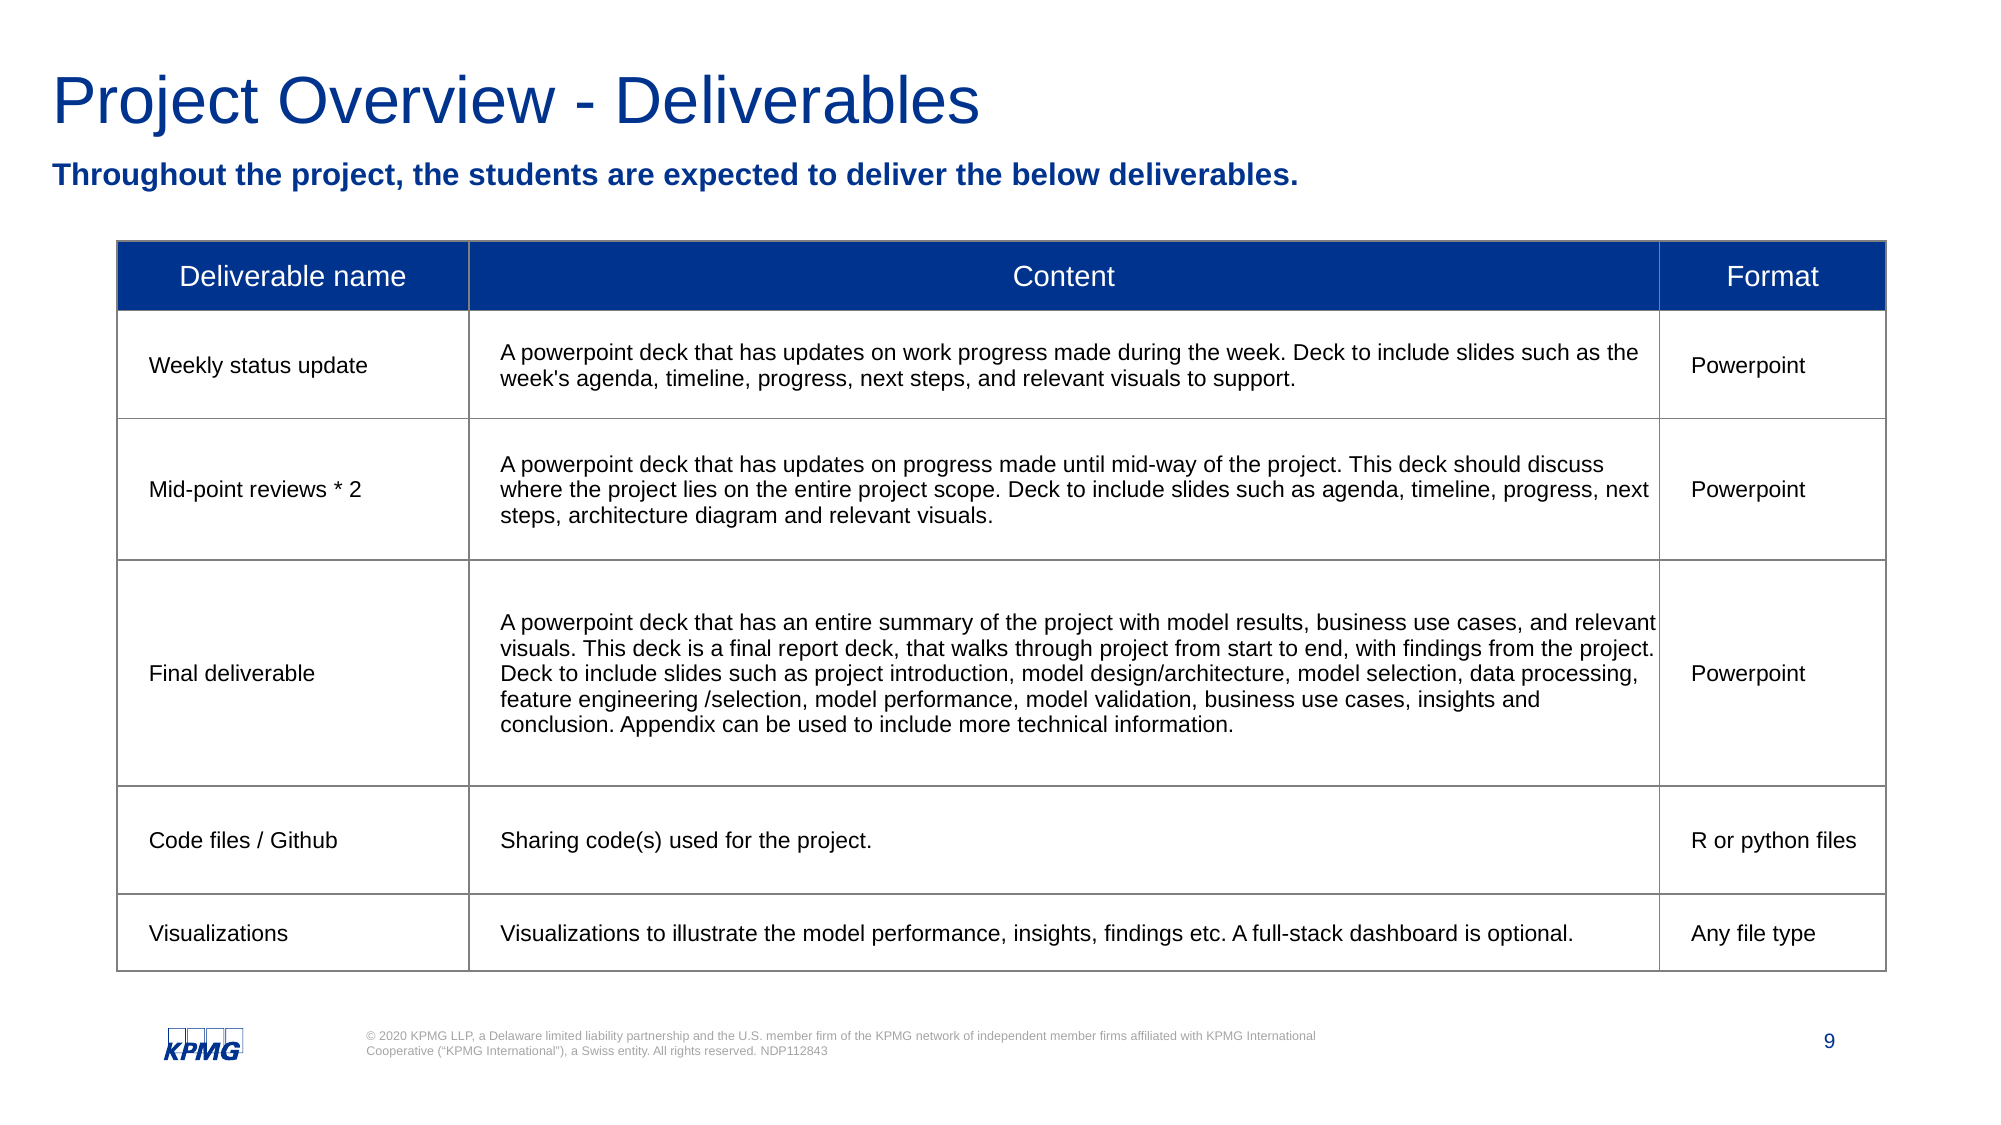

# Project Overview - Deliverables
Throughout the project, the students are expected to deliver the below deliverables.
| Deliverable name | Content | Format |
| --- | --- | --- |
| Weekly status update | A powerpoint deck that has updates on work progress made during the week. Deck to include slides such as the week's agenda, timeline, progress, next steps, and relevant visuals to support. | Powerpoint |
| Mid-point reviews \* 2 | A powerpoint deck that has updates on progress made until mid-way of the project. This deck should discuss where the project lies on the entire project scope. Deck to include slides such as agenda, timeline, progress, next steps, architecture diagram and relevant visuals. | Powerpoint |
| Final deliverable | A powerpoint deck that has an entire summary of the project with model results, business use cases, and relevant visuals. This deck is a final report deck, that walks through project from start to end, with findings from the project. Deck to include slides such as project introduction, model design/architecture, model selection, data processing, feature engineering /selection, model performance, model validation, business use cases, insights and conclusion. Appendix can be used to include more technical information. | Powerpoint |
| Code files / Github | Sharing code(s) used for the project. | R or python files |
| Visualizations | Visualizations to illustrate the model performance, insights, findings etc. A full-stack dashboard is optional. | Any file type |